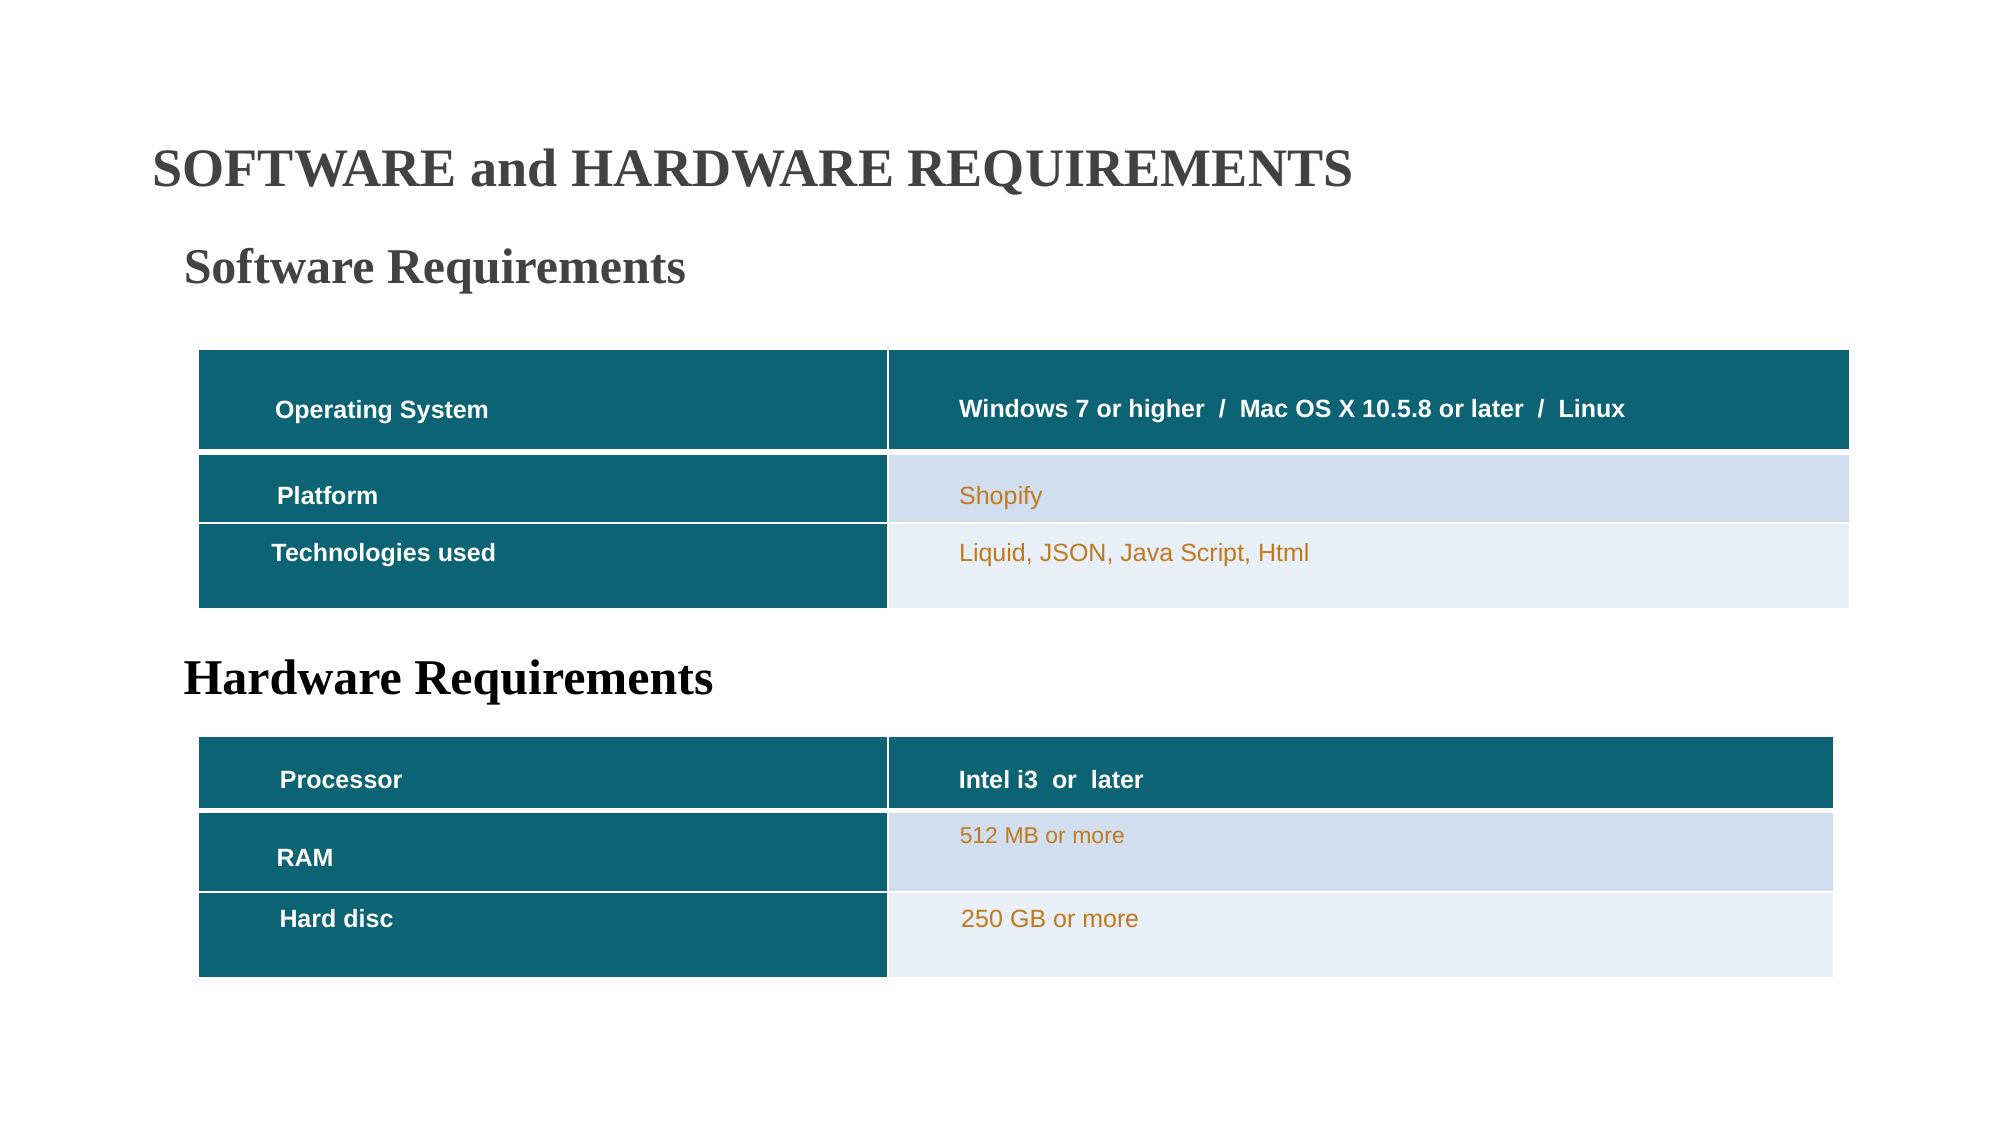

# SOFTWARE and HARDWARE REQUIREMENTS
 Software Requirements

| Operating System | Windows 7 or higher / Mac OS X 10.5.8 or later / Linux |
| --- | --- |
| Platform | Shopify |
| Technologies used | Liquid, JSON, Java Script, Html |
Hardware Requirements
| Processor | Intel i3 or later |
| --- | --- |
| RAM | 512 MB or more |
| Hard disc | 250 GB or more |